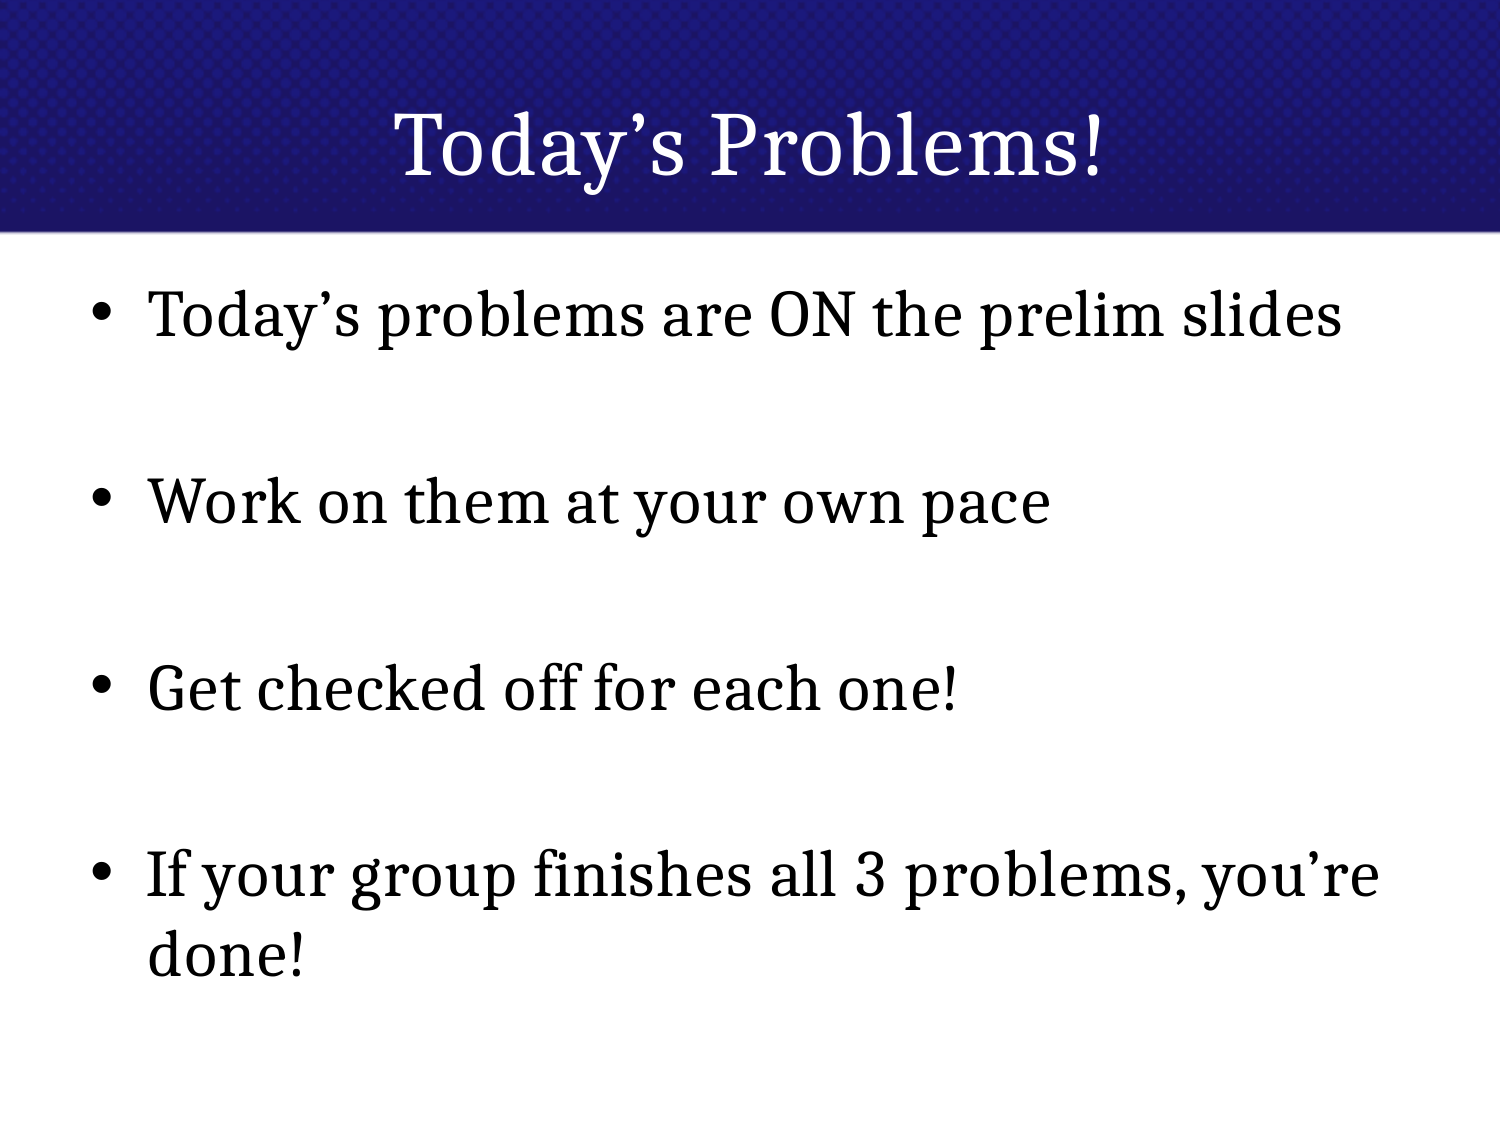

# Today’s Problems!
Today’s problems are ON the prelim slides

Work on them at your own pace

Get checked off for each one!

If your group finishes all 3 problems, you’re done!